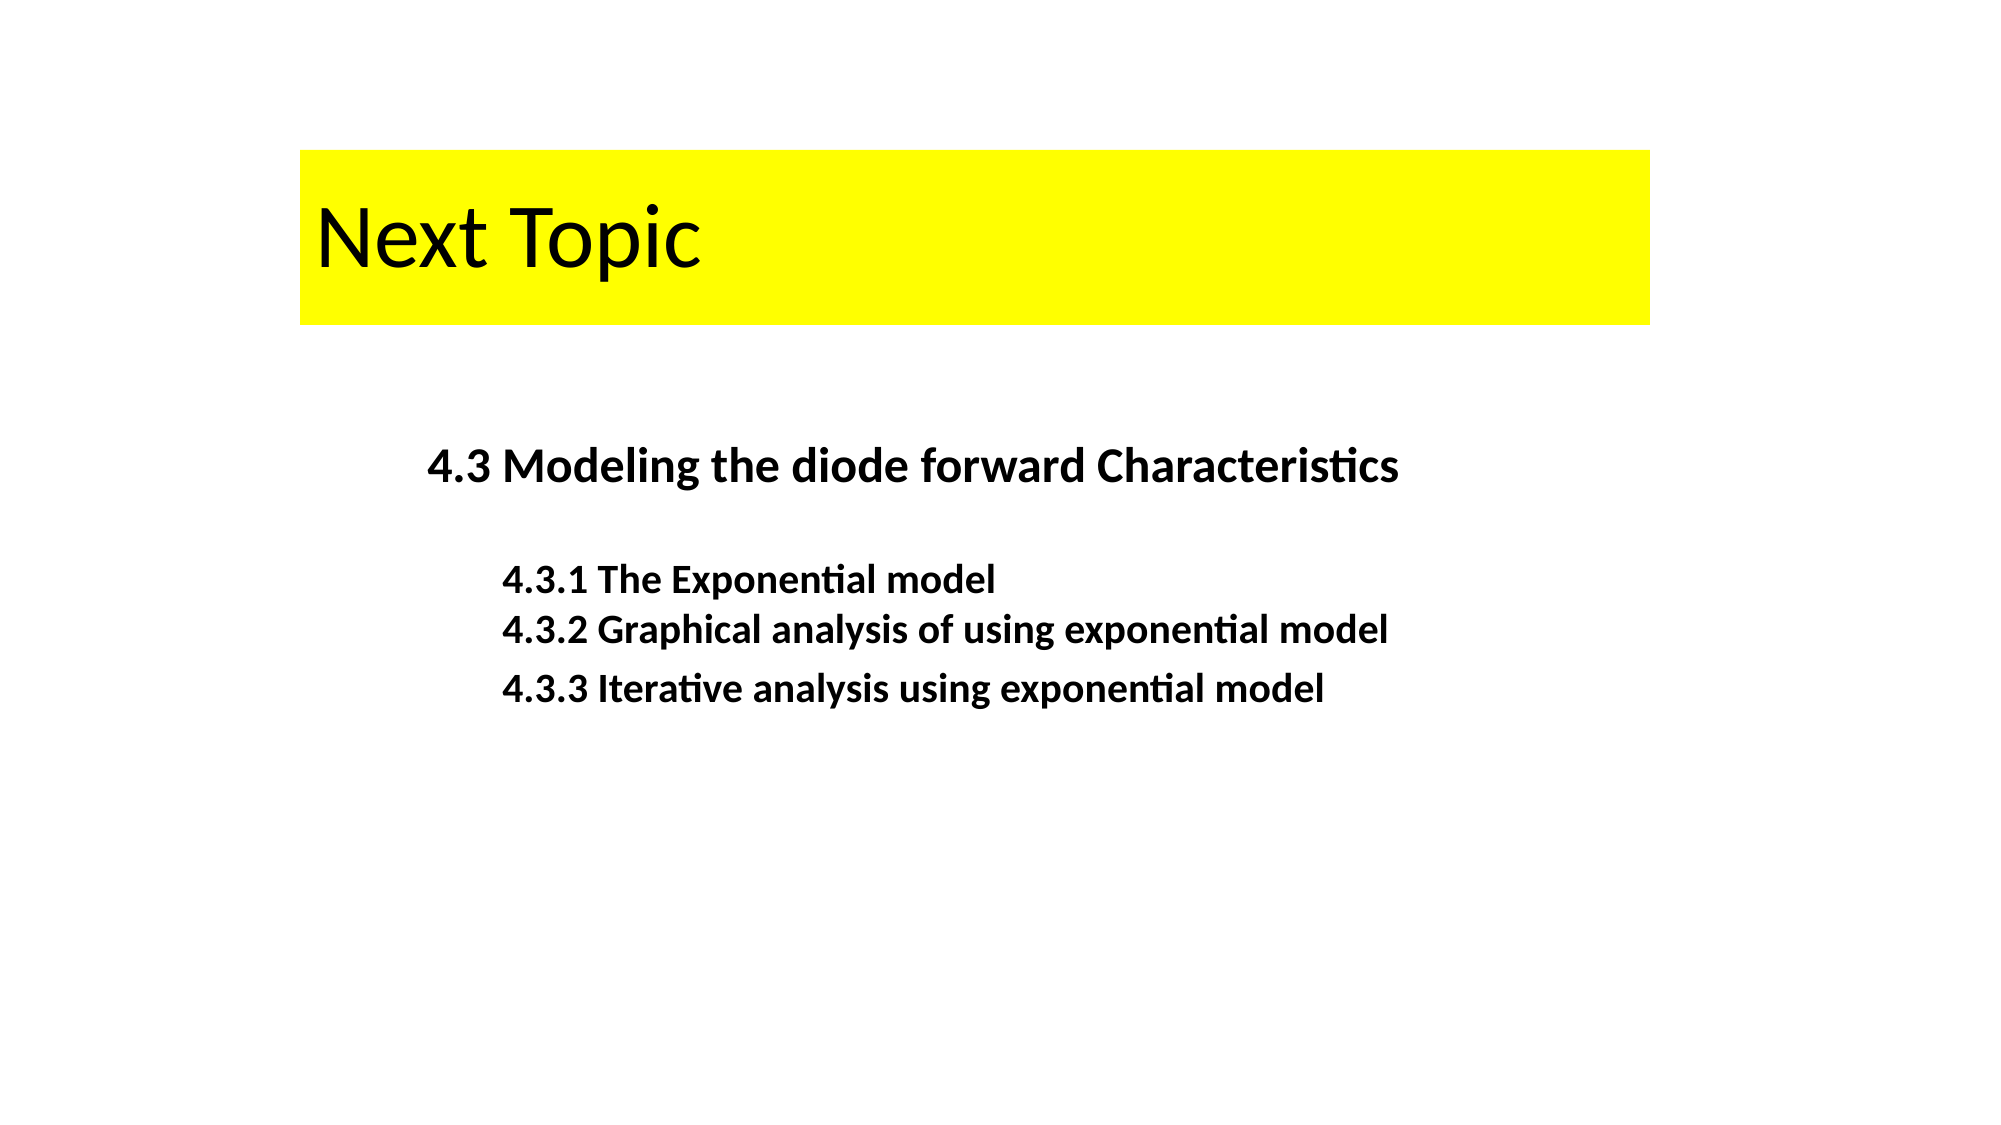

# Next Topic
4.3 Modeling the diode forward Characteristics

4.3.1 The Exponential model
4.3.2 Graphical analysis of using exponential model
4.3.3 Iterative analysis using exponential model